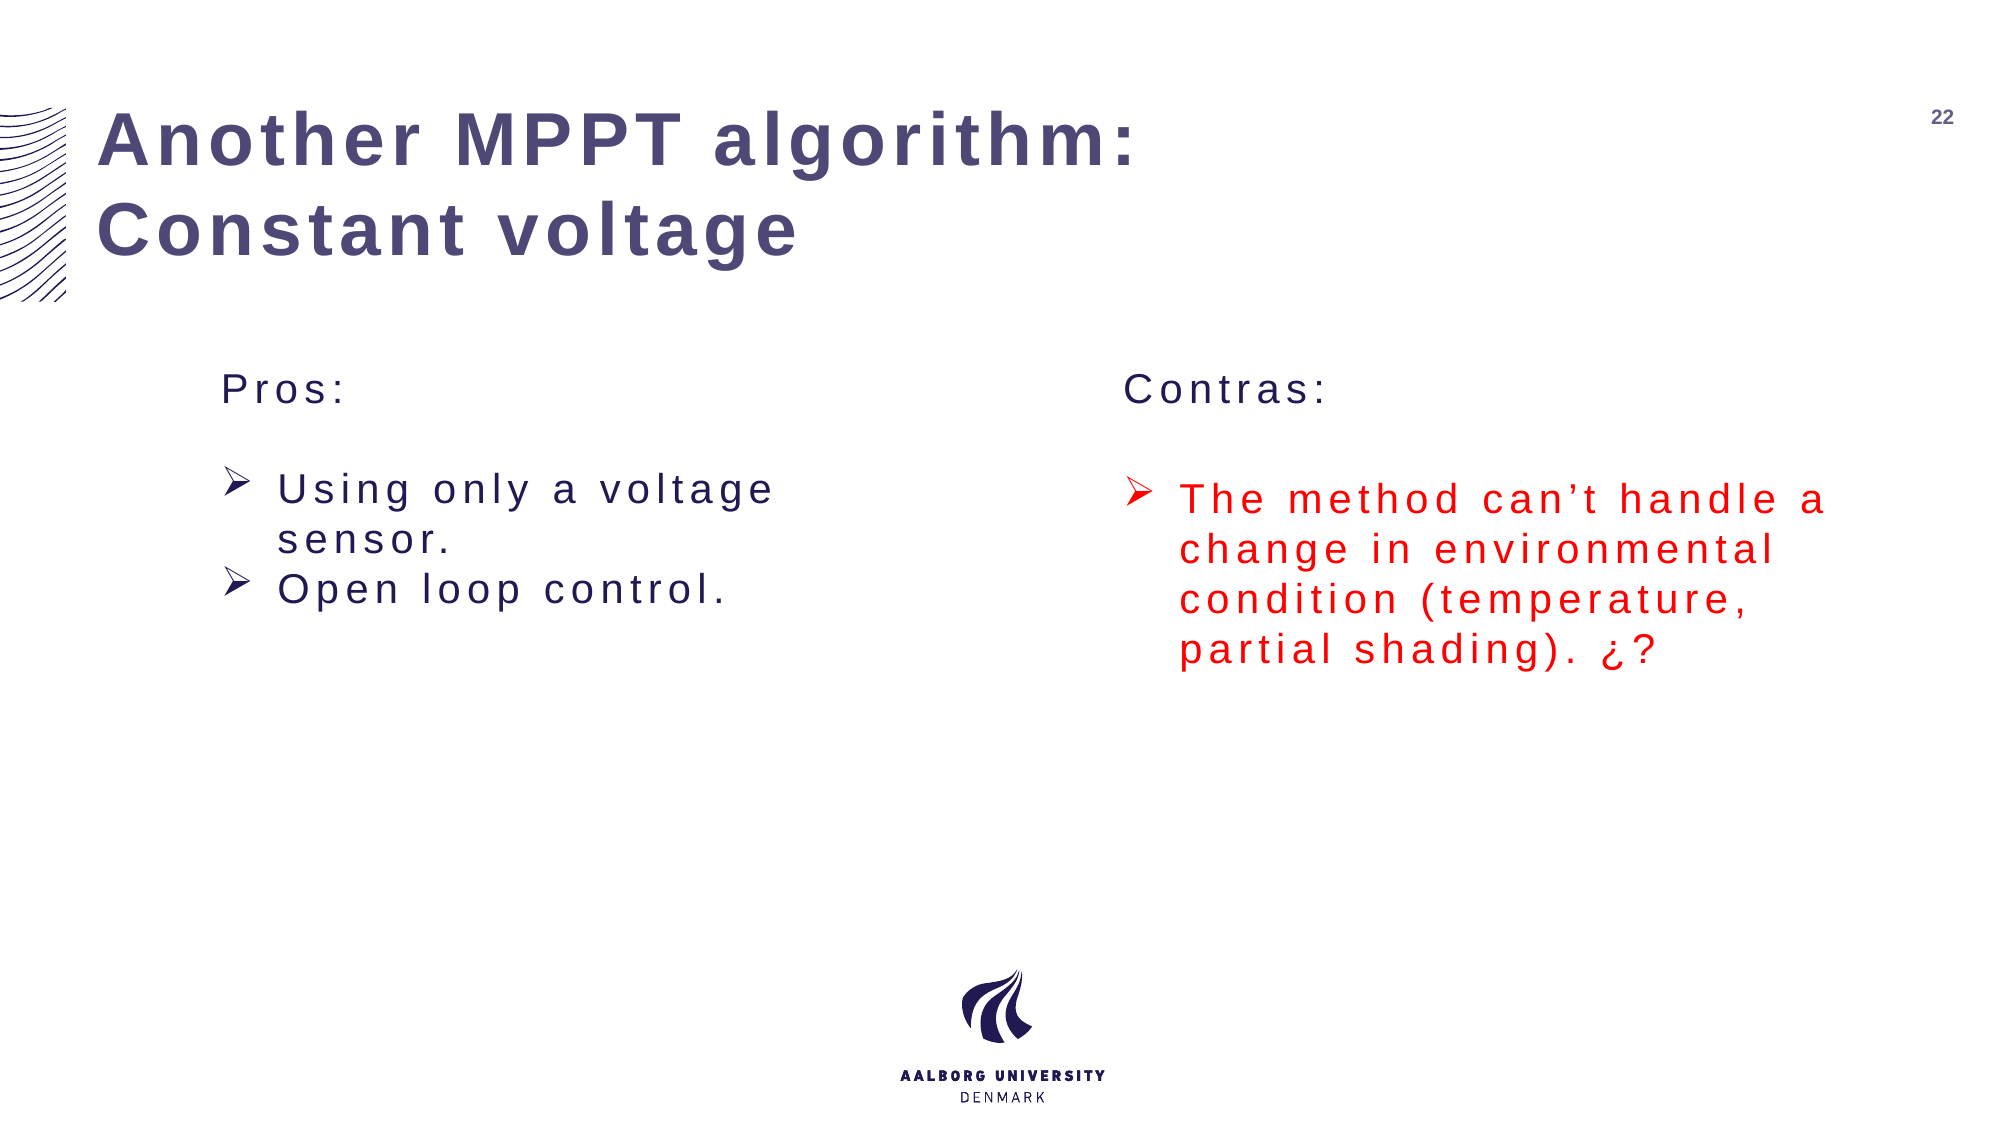

# Another MPPT algorithm: Constant voltage
22
Pros:
Using only a voltage sensor.
Open loop control.

Contras:

The method can’t handle a change in environmental condition (temperature, partial shading). ¿?